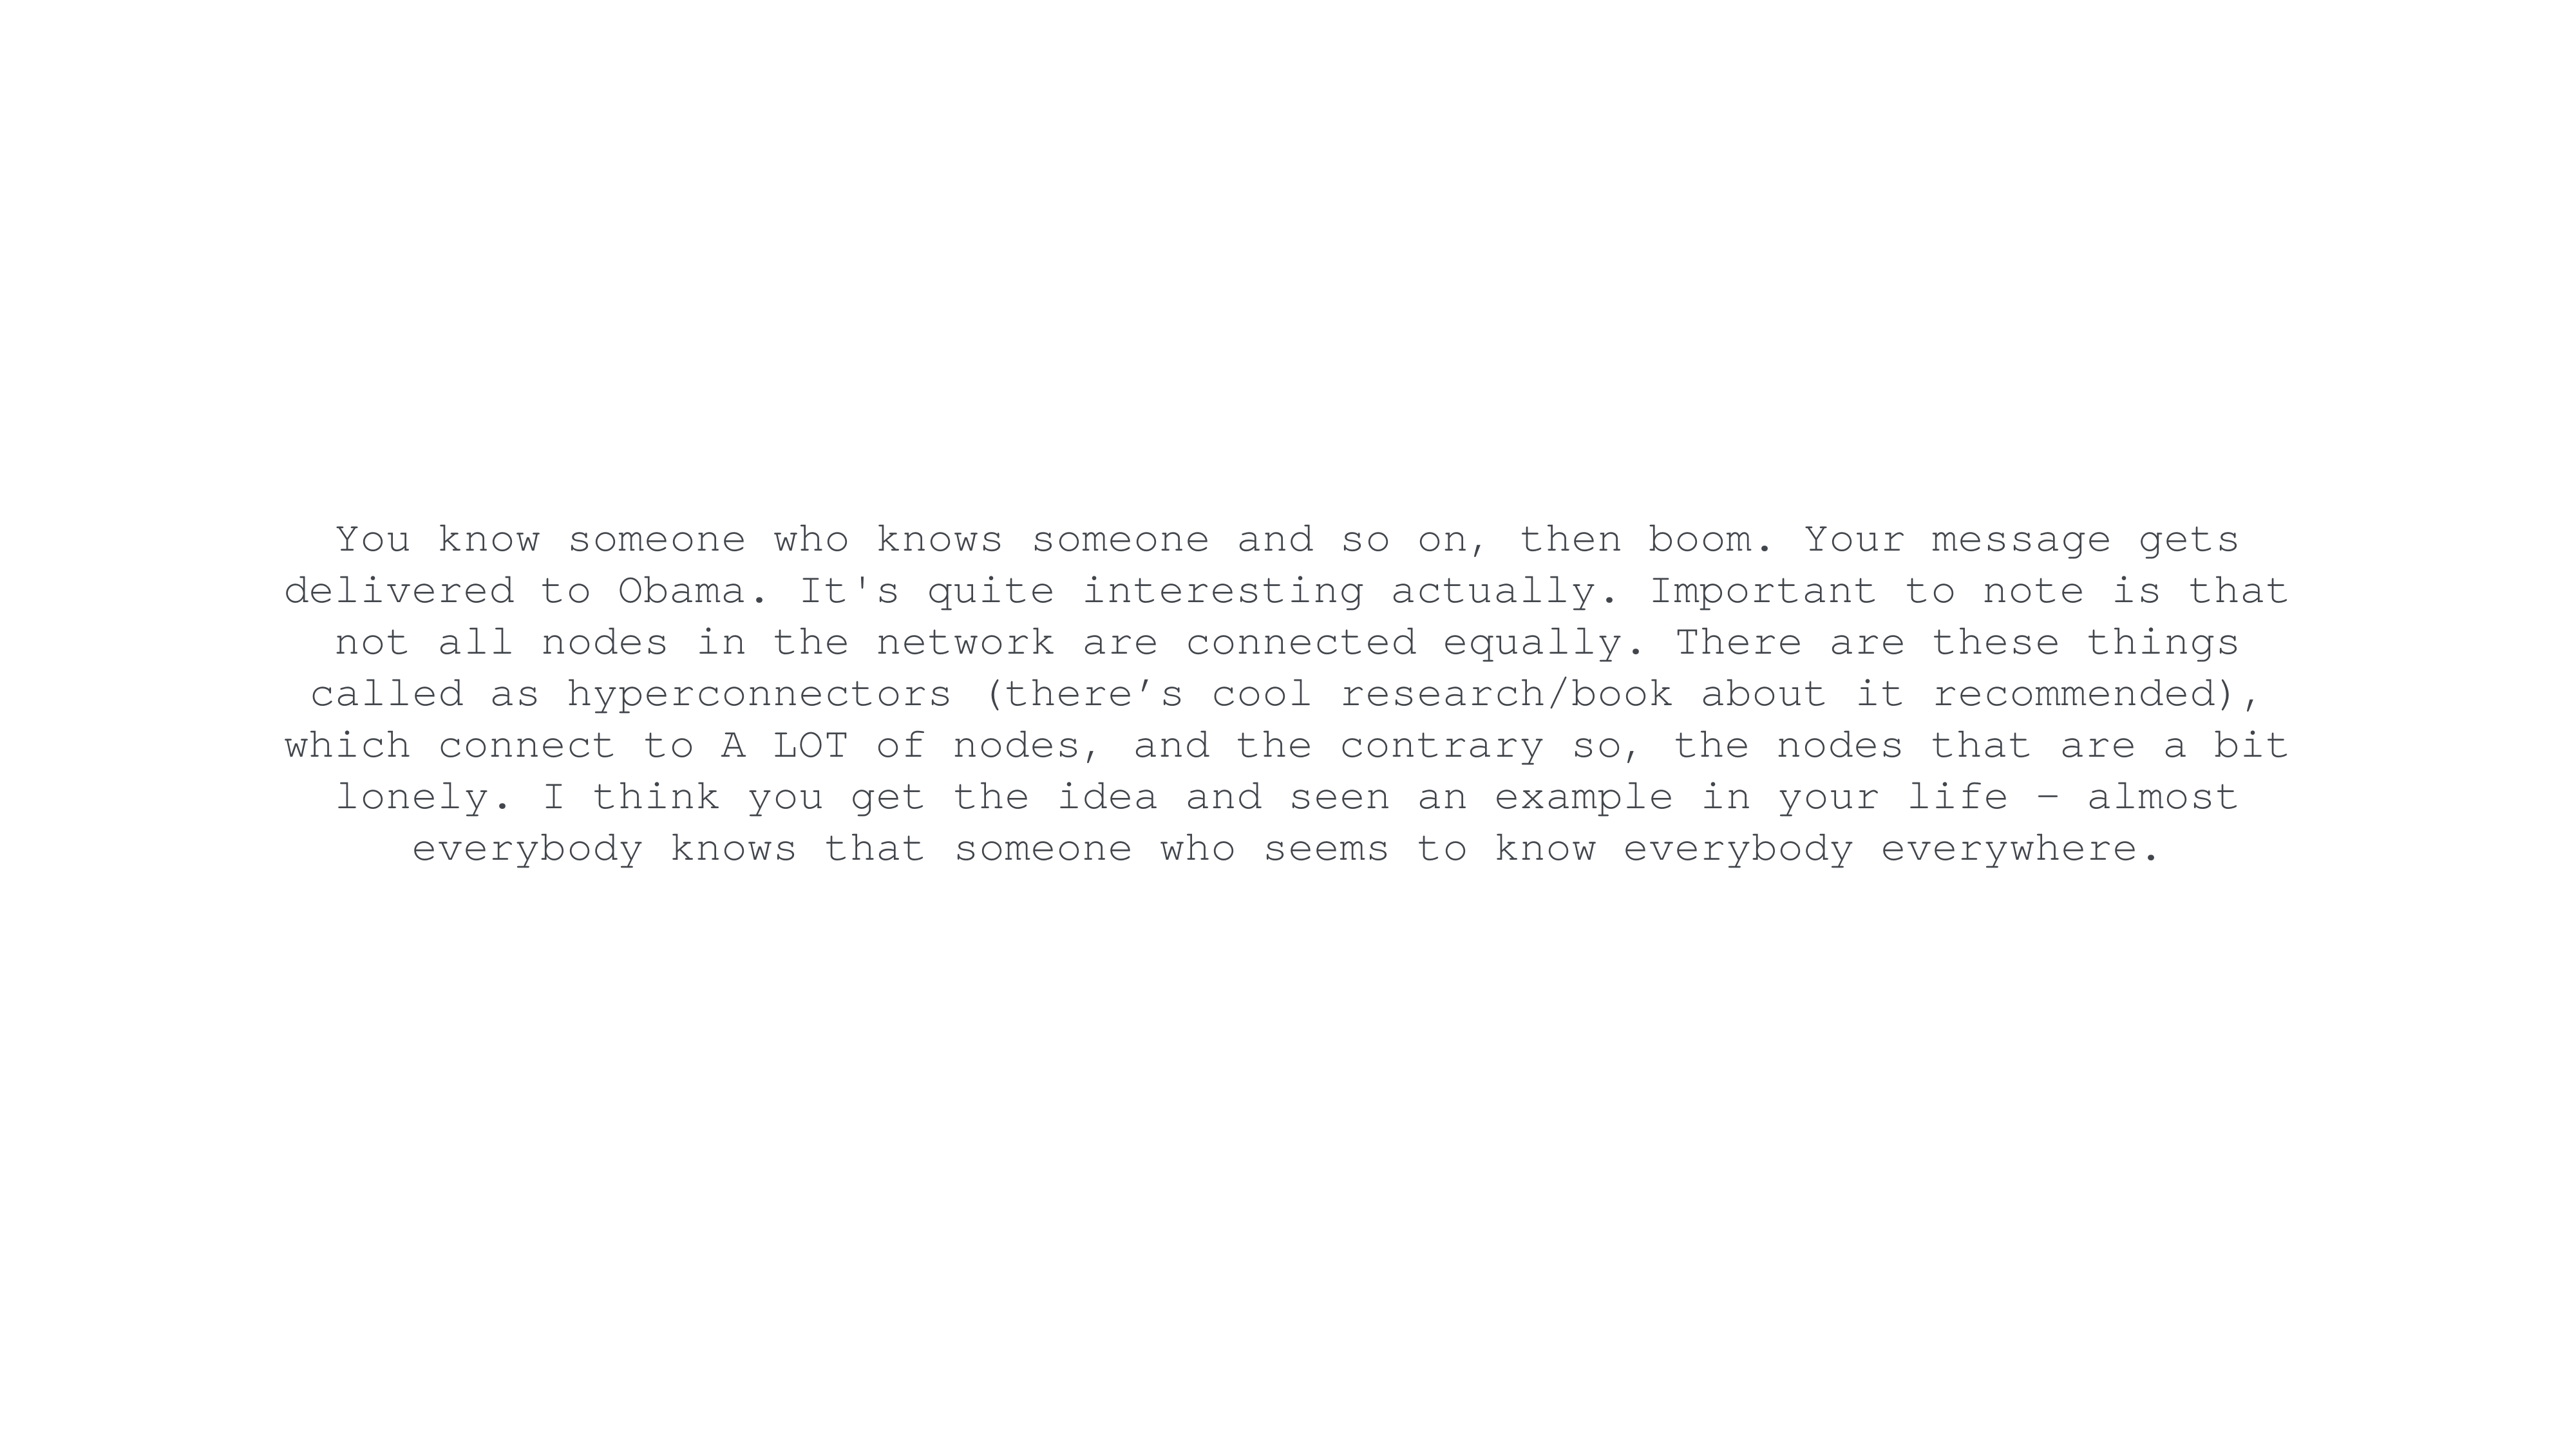

You know someone who knows someone and so on, then boom. Your message gets delivered to Obama. It's quite interesting actually. Important to note is that not all nodes in the network are connected equally. There are these things called as hyperconnectors (there’s cool research/book about it recommended), which connect to A LOT of nodes, and the contrary so, the nodes that are a bit lonely. I think you get the idea and seen an example in your life - almost everybody knows that someone who seems to know everybody everywhere.